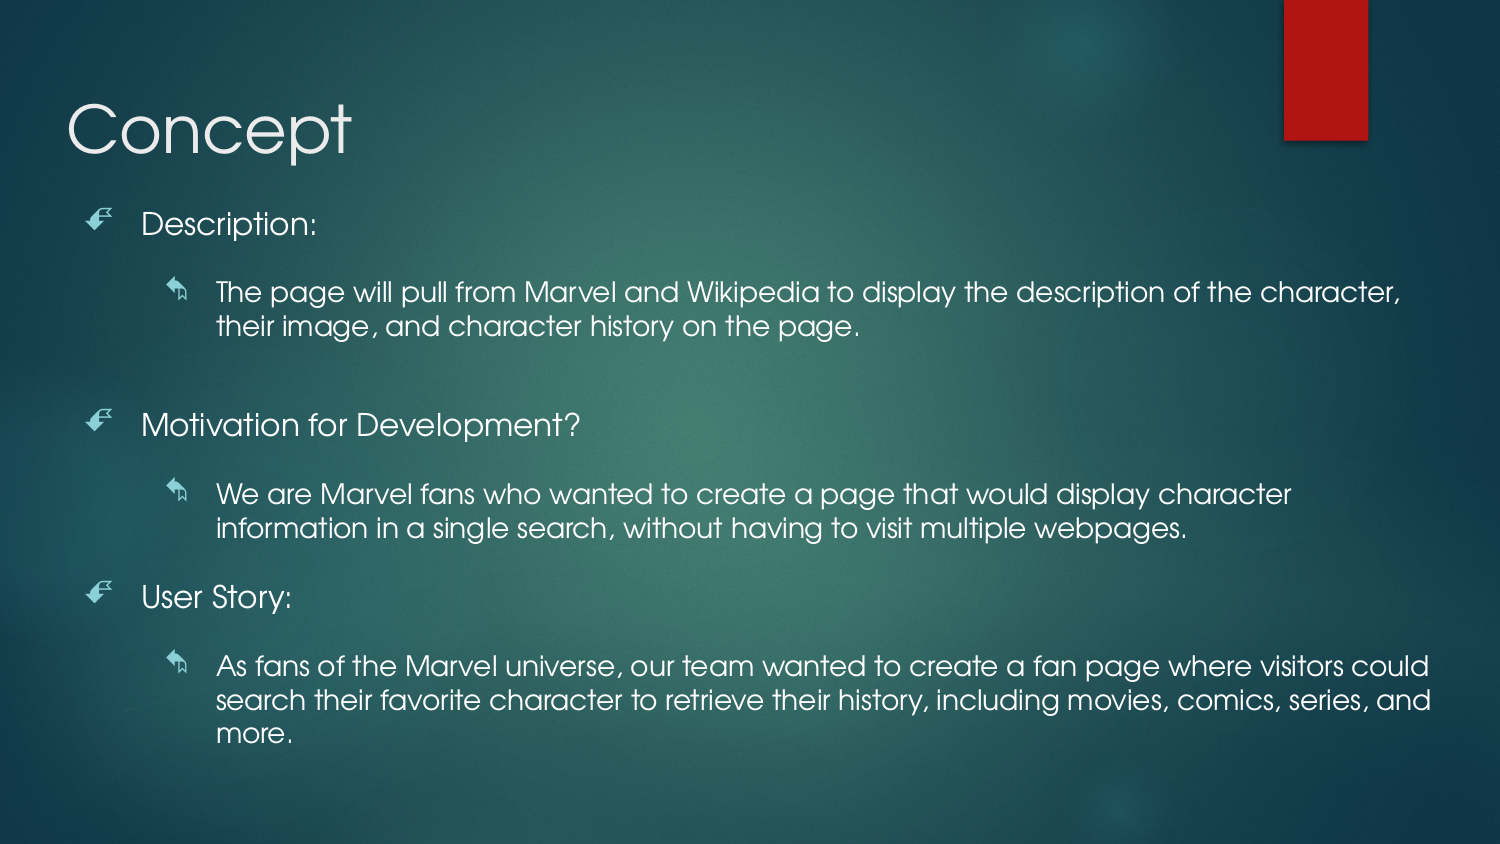

# Concept
Description:
The page will pull from Marvel and Wikipedia to display the description of the character, their image, and character history on the page.

Motivation for Development?
We are Marvel fans who wanted to create a page that would display character information in a single search, without having to visit multiple webpages.
User Story:
As fans of the Marvel universe, our team wanted to create a fan page where visitors could search their favorite character to retrieve their history, including movies, comics, series, and more.